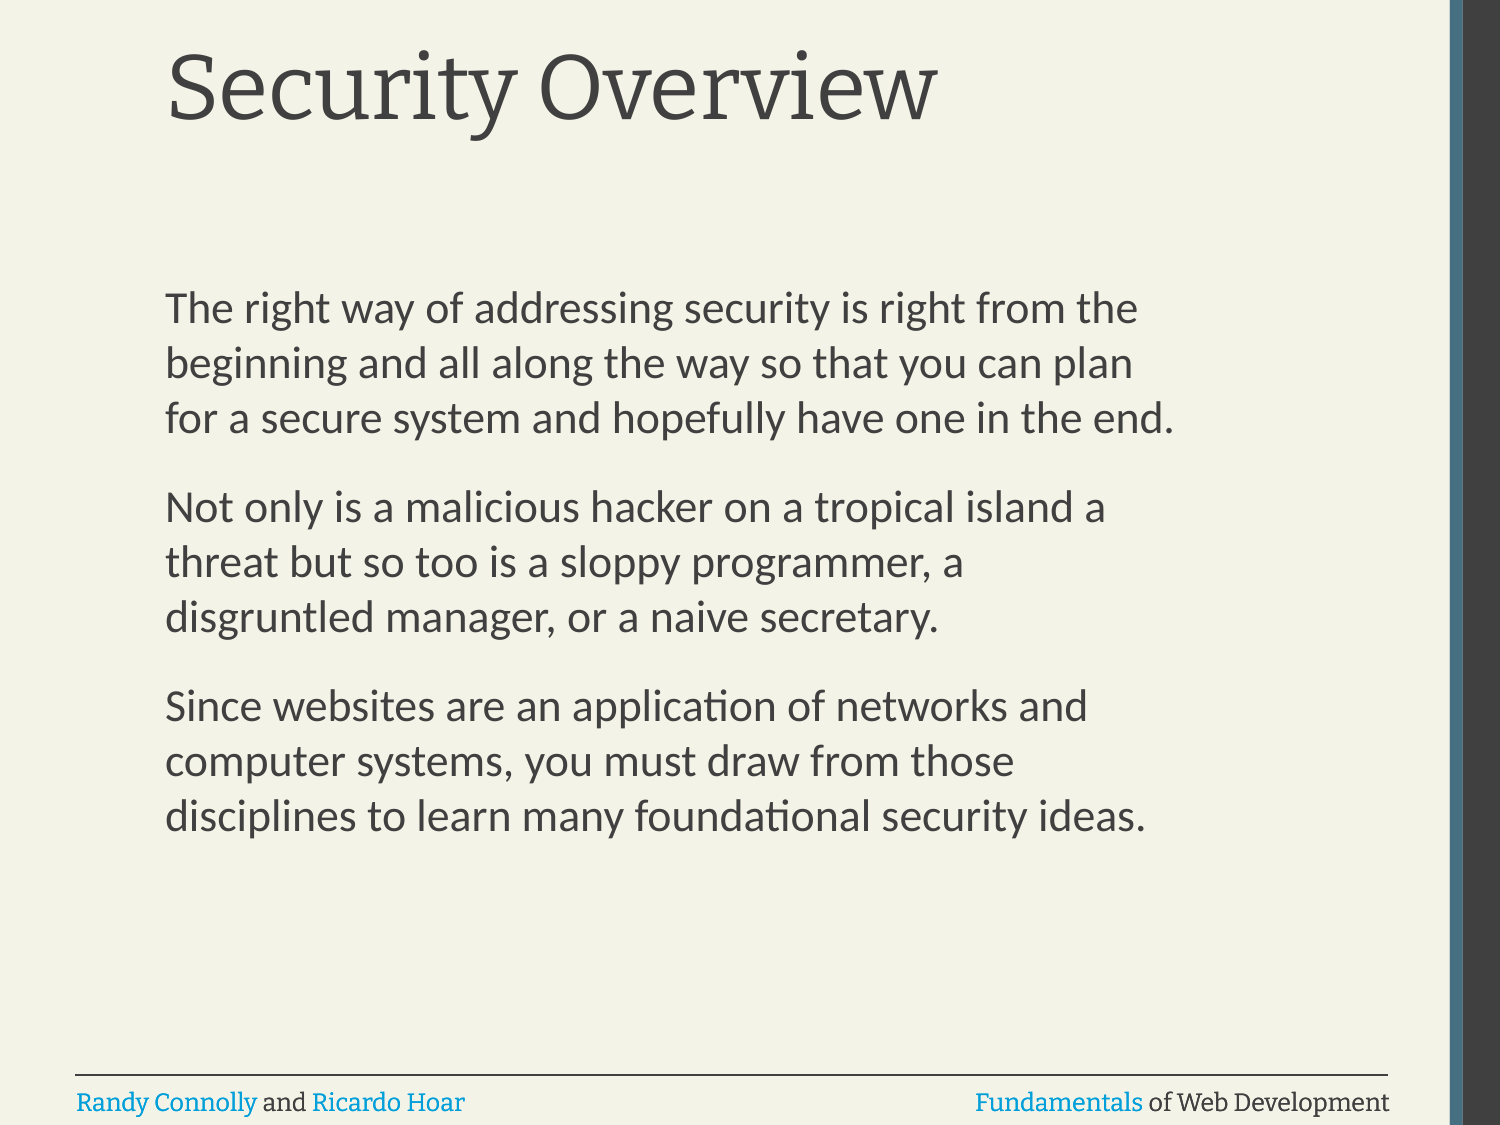

# Security Overview

The right way of addressing security is right from the beginning and all along the way so that you can plan for a secure system and hopefully have one in the end.
Not only is a malicious hacker on a tropical island a threat but so too is a sloppy programmer, a disgruntled manager, or a naive secretary.
Since websites are an application of networks and computer systems, you must draw from those disciplines to learn many foundational security ideas.